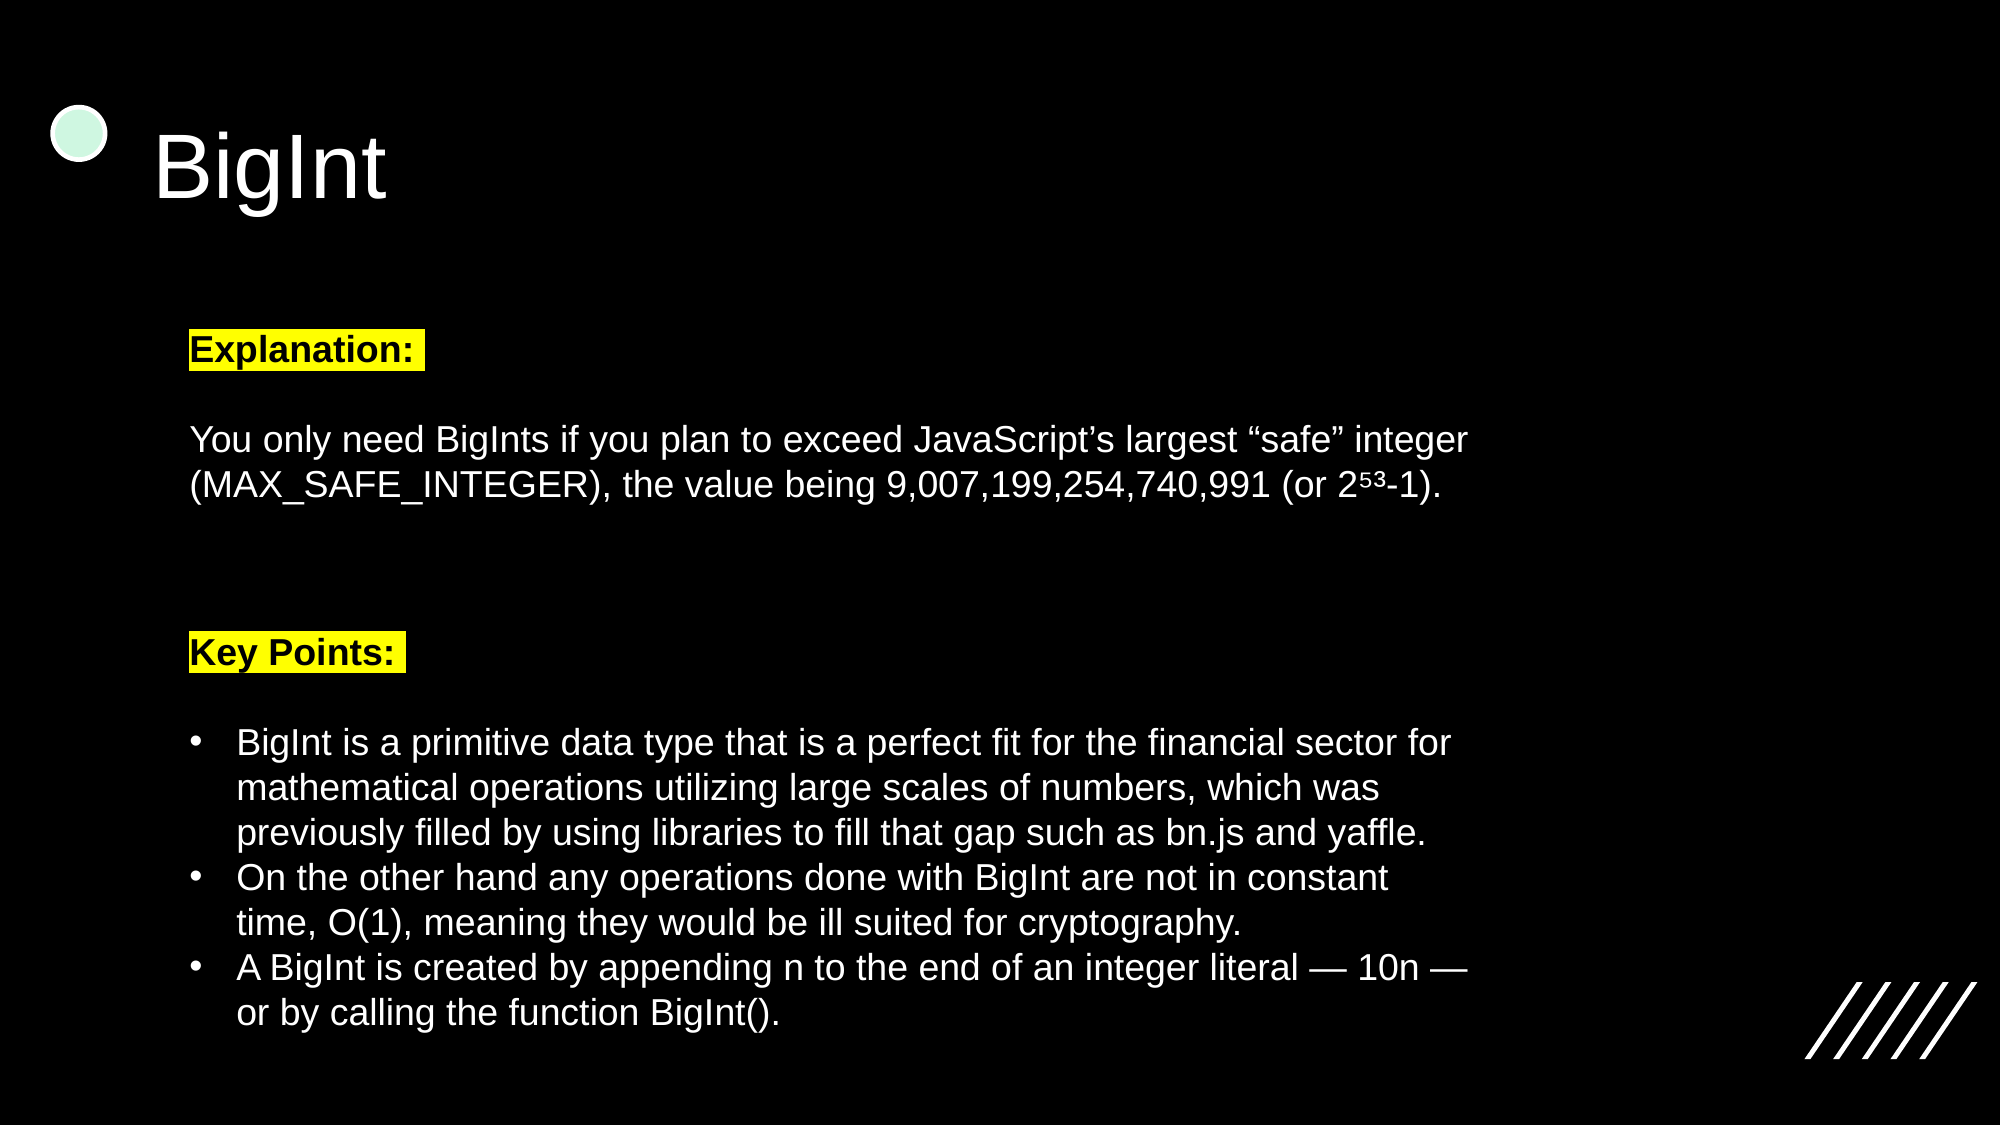

# BigInt
Explanation:

You only need BigInts if you plan to exceed JavaScript’s largest “safe” integer (MAX_SAFE_INTEGER), the value being 9,007,199,254,740,991 (or 2⁵³-1).
Key Points:

BigInt is a primitive data type that is a perfect fit for the financial sector for mathematical operations utilizing large scales of numbers, which was previously filled by using libraries to fill that gap such as bn.js and yaffle.
On the other hand any operations done with BigInt are not in constant time, O(1), meaning they would be ill suited for cryptography.
A BigInt is created by appending n to the end of an integer literal — 10n — or by calling the function BigInt().